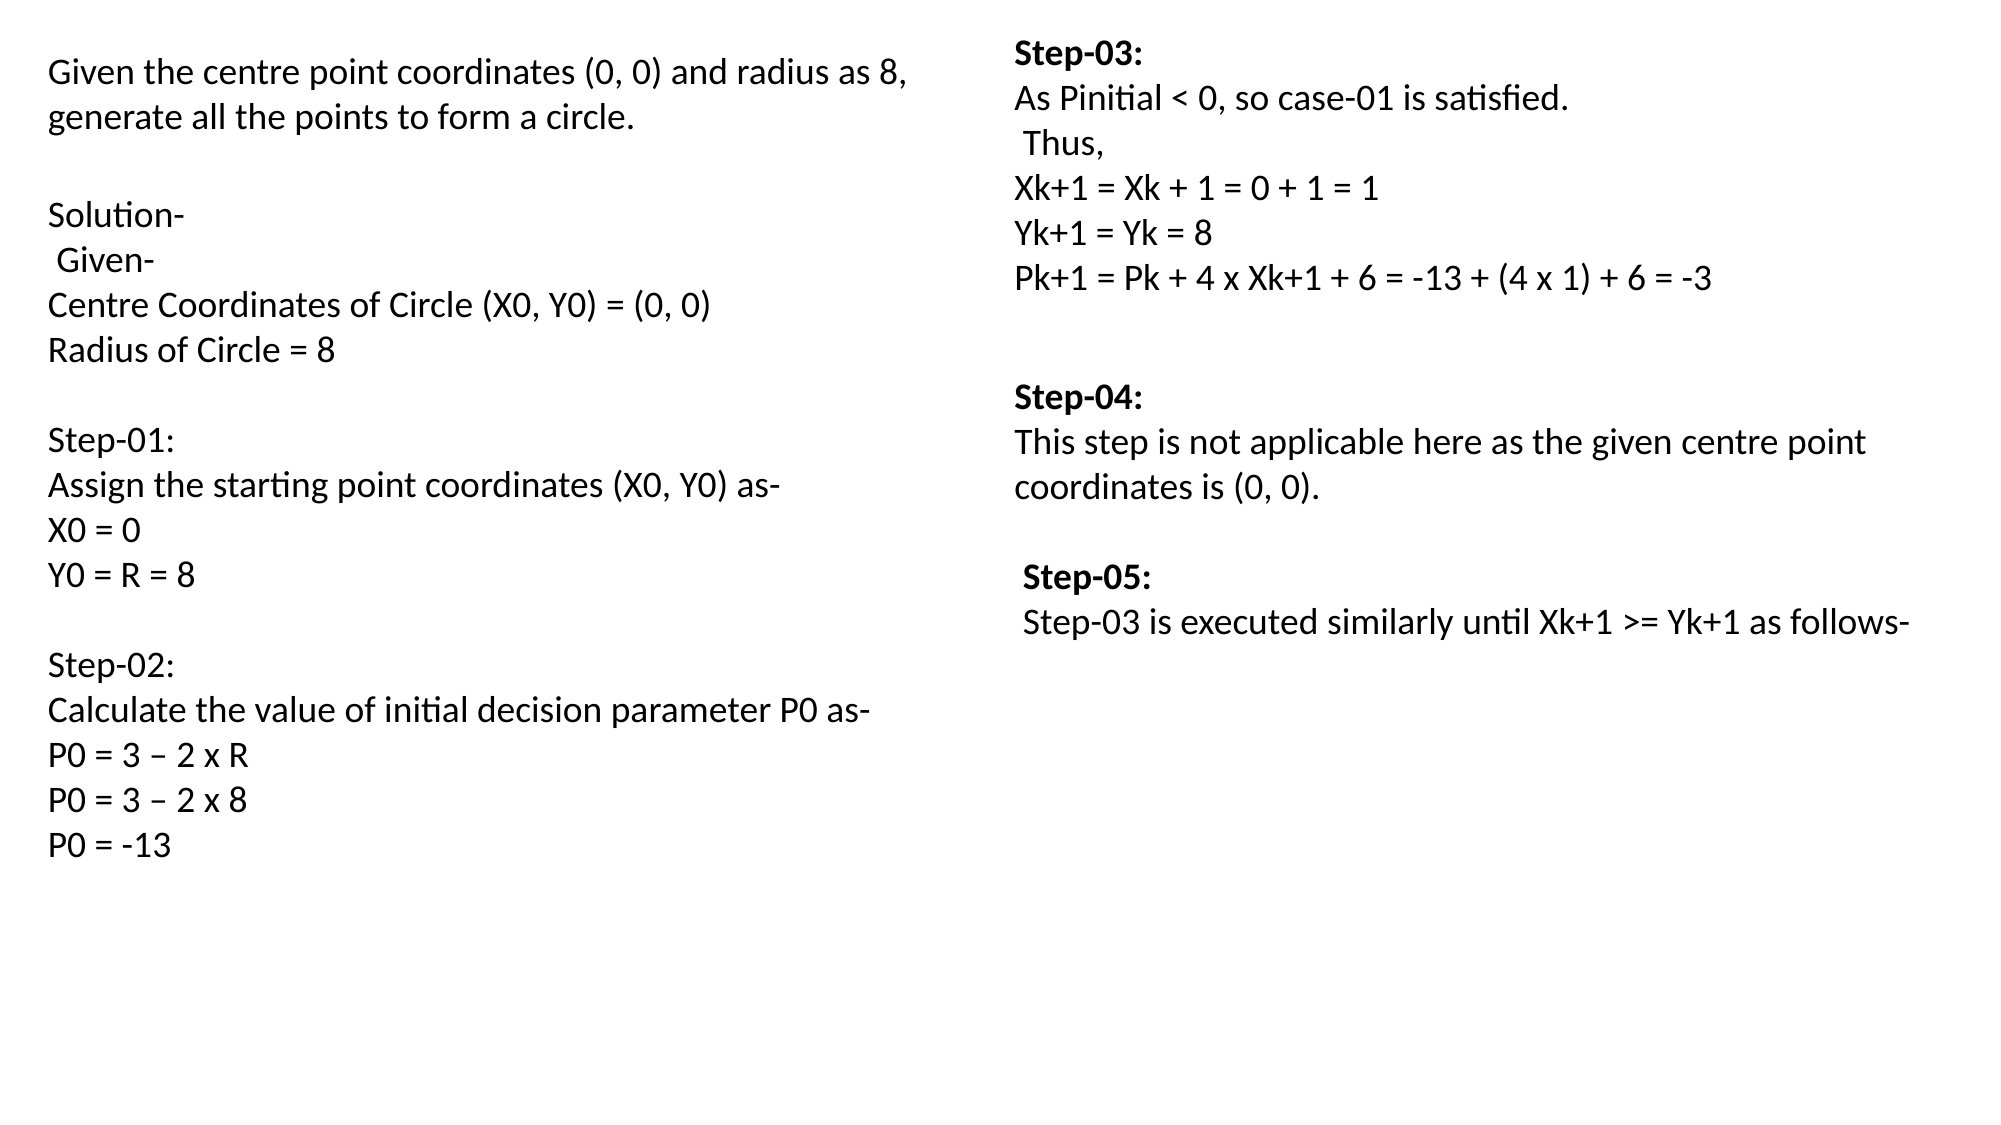

Step-03:
As Pinitial < 0, so case-01 is satisfied.
 Thus,
Xk+1 = Xk + 1 = 0 + 1 = 1
Yk+1 = Yk = 8
Pk+1 = Pk + 4 x Xk+1 + 6 = -13 + (4 x 1) + 6 = -3
Given the centre point coordinates (0, 0) and radius as 8, generate all the points to form a circle.
Solution-
 Given-
Centre Coordinates of Circle (X0, Y0) = (0, 0)
Radius of Circle = 8

Step-01:
Assign the starting point coordinates (X0, Y0) as-
X0 = 0
Y0 = R = 8

Step-02:
Calculate the value of initial decision parameter P0 as-
P0 = 3 – 2 x R
P0 = 3 – 2 x 8
P0 = -13

Step-04:
This step is not applicable here as the given centre point coordinates is (0, 0).

 Step-05:
 Step-03 is executed similarly until Xk+1 >= Yk+1 as follows-